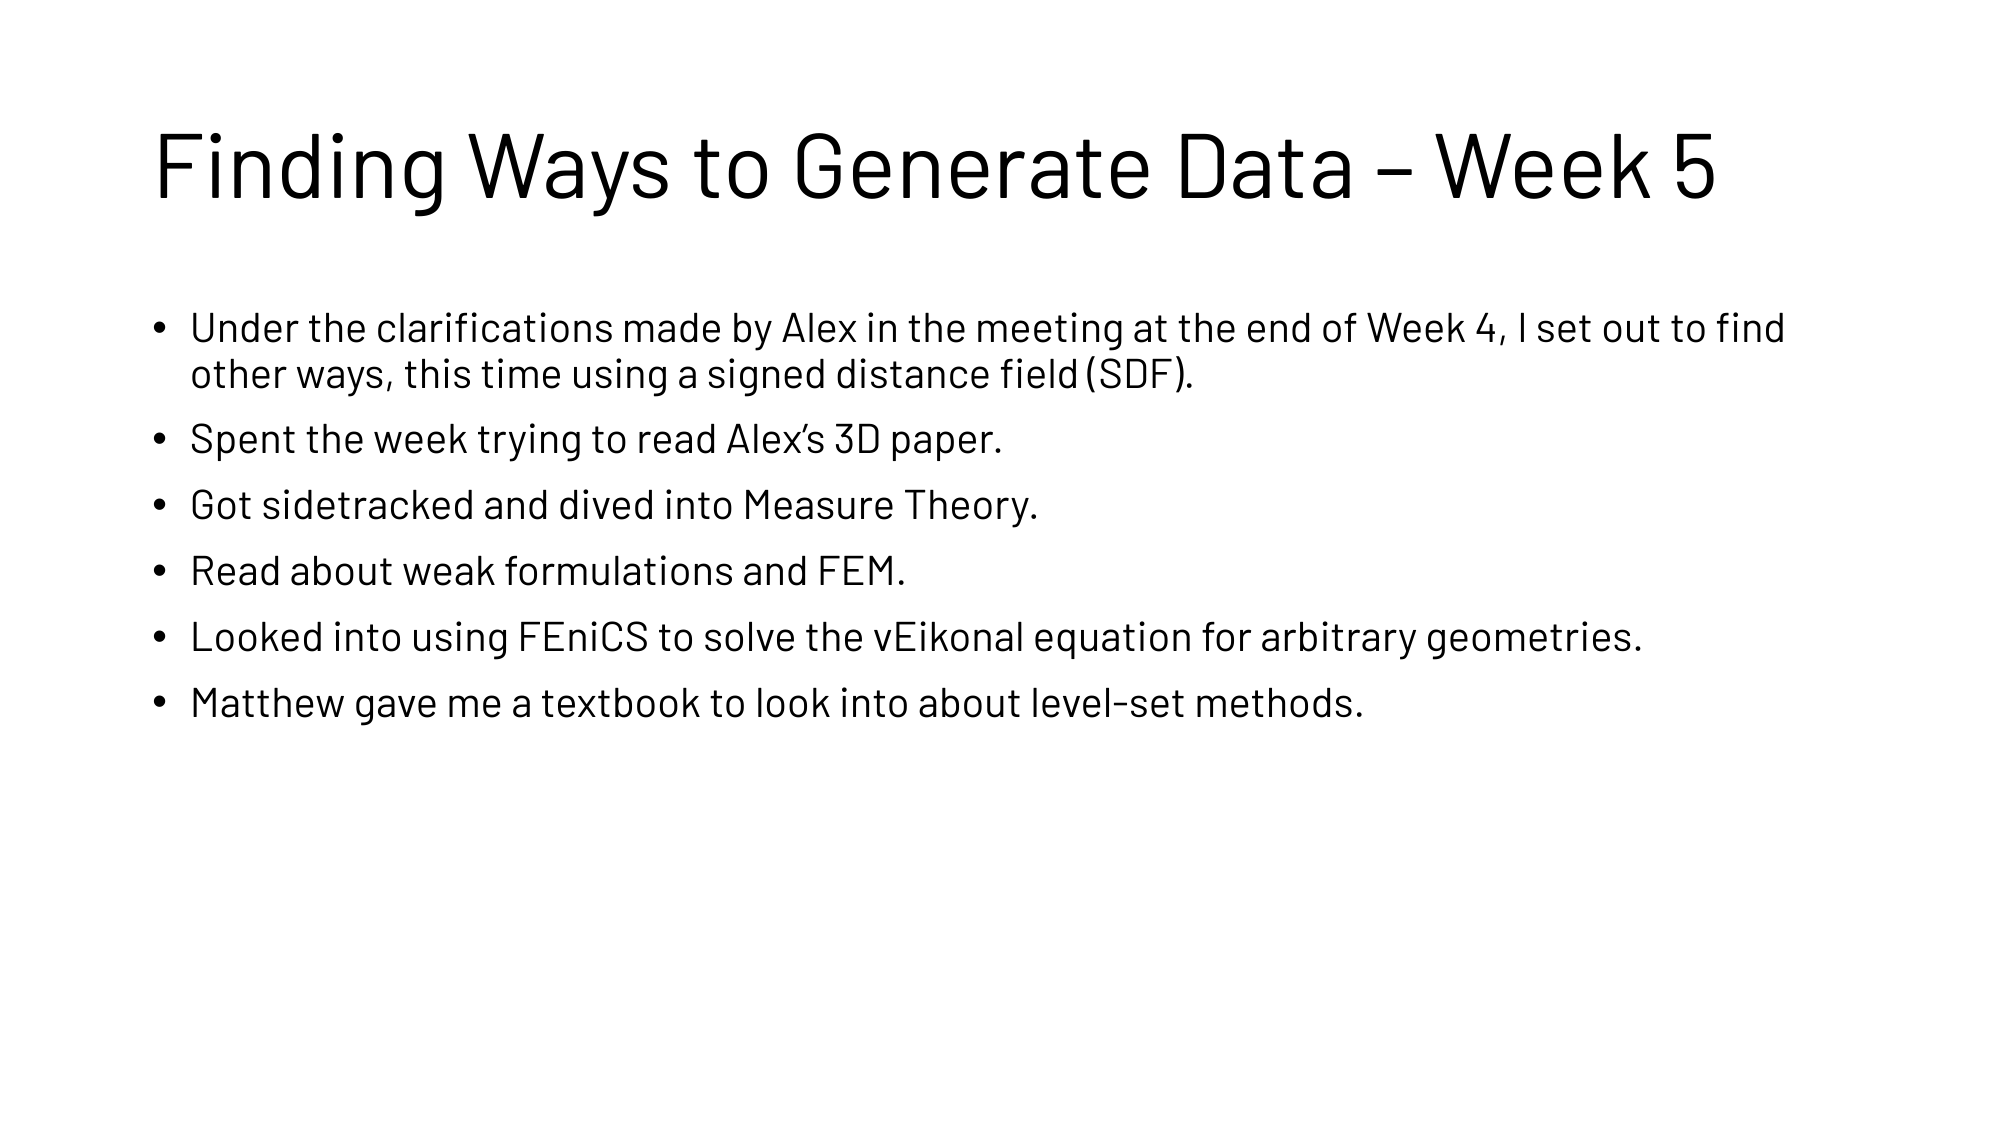

# Finding Ways to Generate Data – Week 5
Under the clarifications made by Alex in the meeting at the end of Week 4, I set out to find other ways, this time using a signed distance field (SDF).
Spent the week trying to read Alex’s 3D paper.
Got sidetracked and dived into Measure Theory.
Read about weak formulations and FEM.
Looked into using FEniCS to solve the vEikonal equation for arbitrary geometries.
Matthew gave me a textbook to look into about level-set methods.